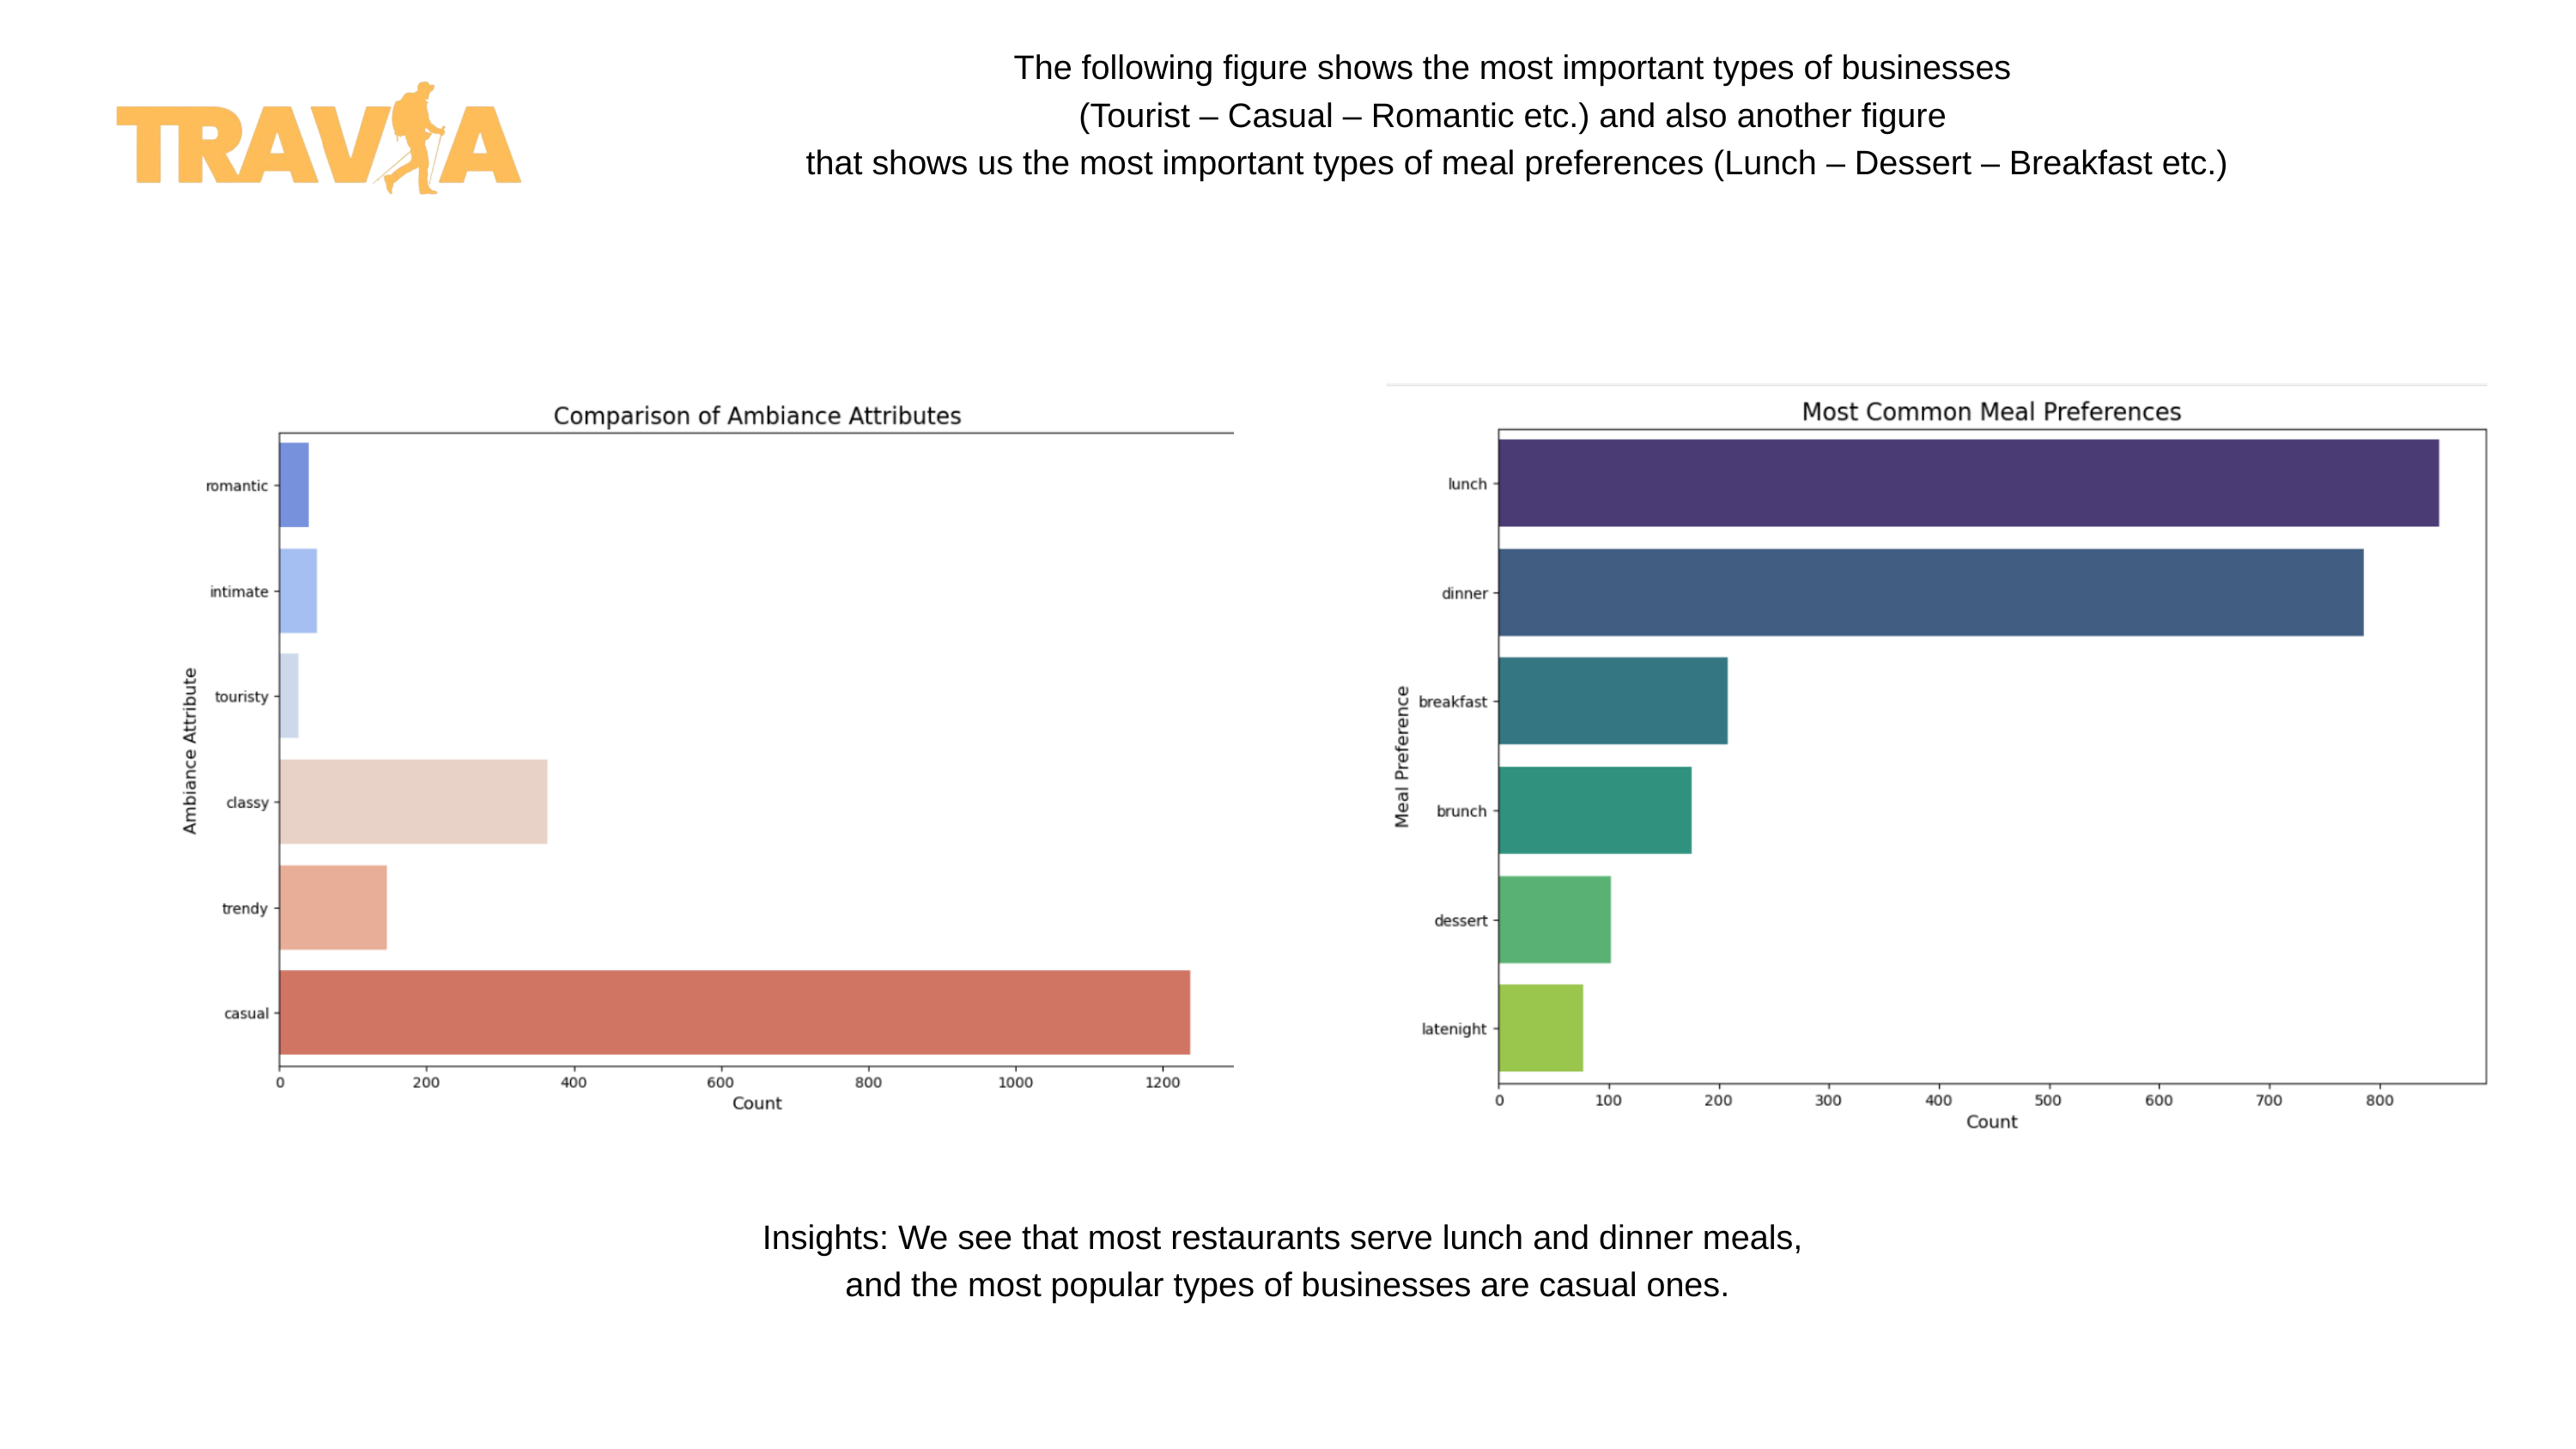

The following figure shows the most important types of businesses
(Tourist – Casual – Romantic etc.) and also another figure
that shows us the most important types of meal preferences (Lunch – Dessert – Breakfast etc.)

Insights: We see that most restaurants serve lunch and dinner meals,
and the most popular types of businesses are casual ones.